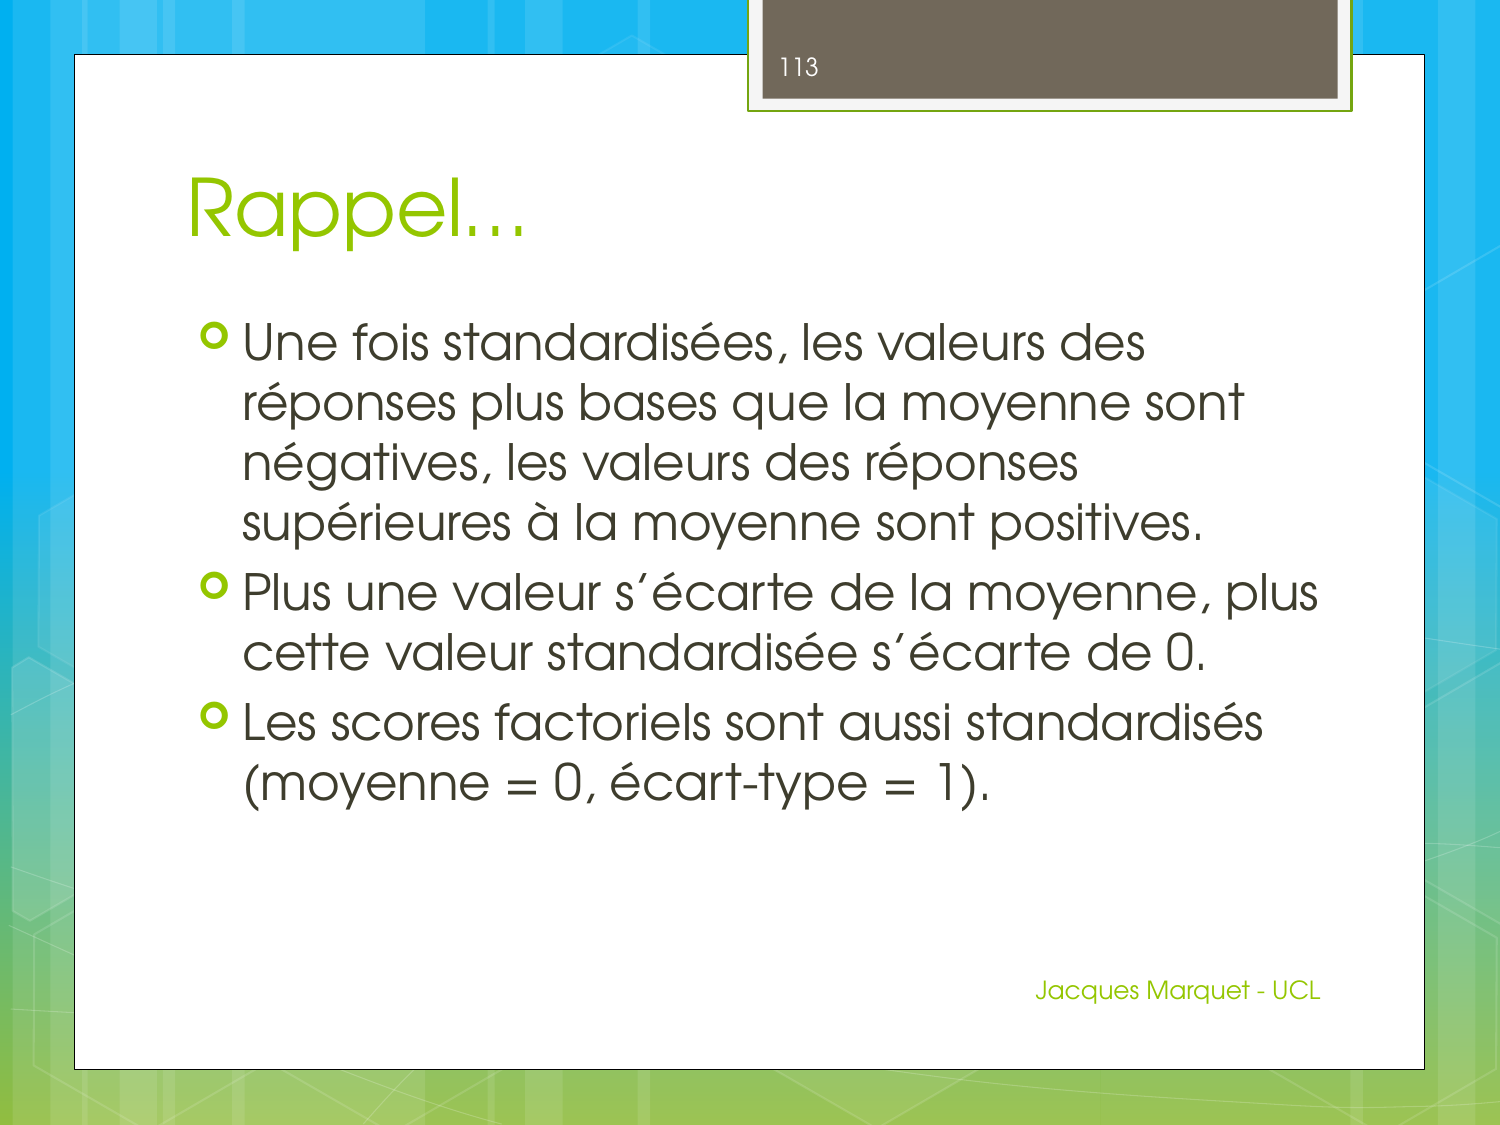

113
# Rappel…
Une fois standardisées, les valeurs des réponses plus bases que la moyenne sont négatives, les valeurs des réponses supérieures à la moyenne sont positives.
Plus une valeur s’écarte de la moyenne, plus cette valeur standardisée s’écarte de 0.
Les scores factoriels sont aussi standardisés (moyenne = 0, écart-type = 1).

Jacques Marquet - UCL